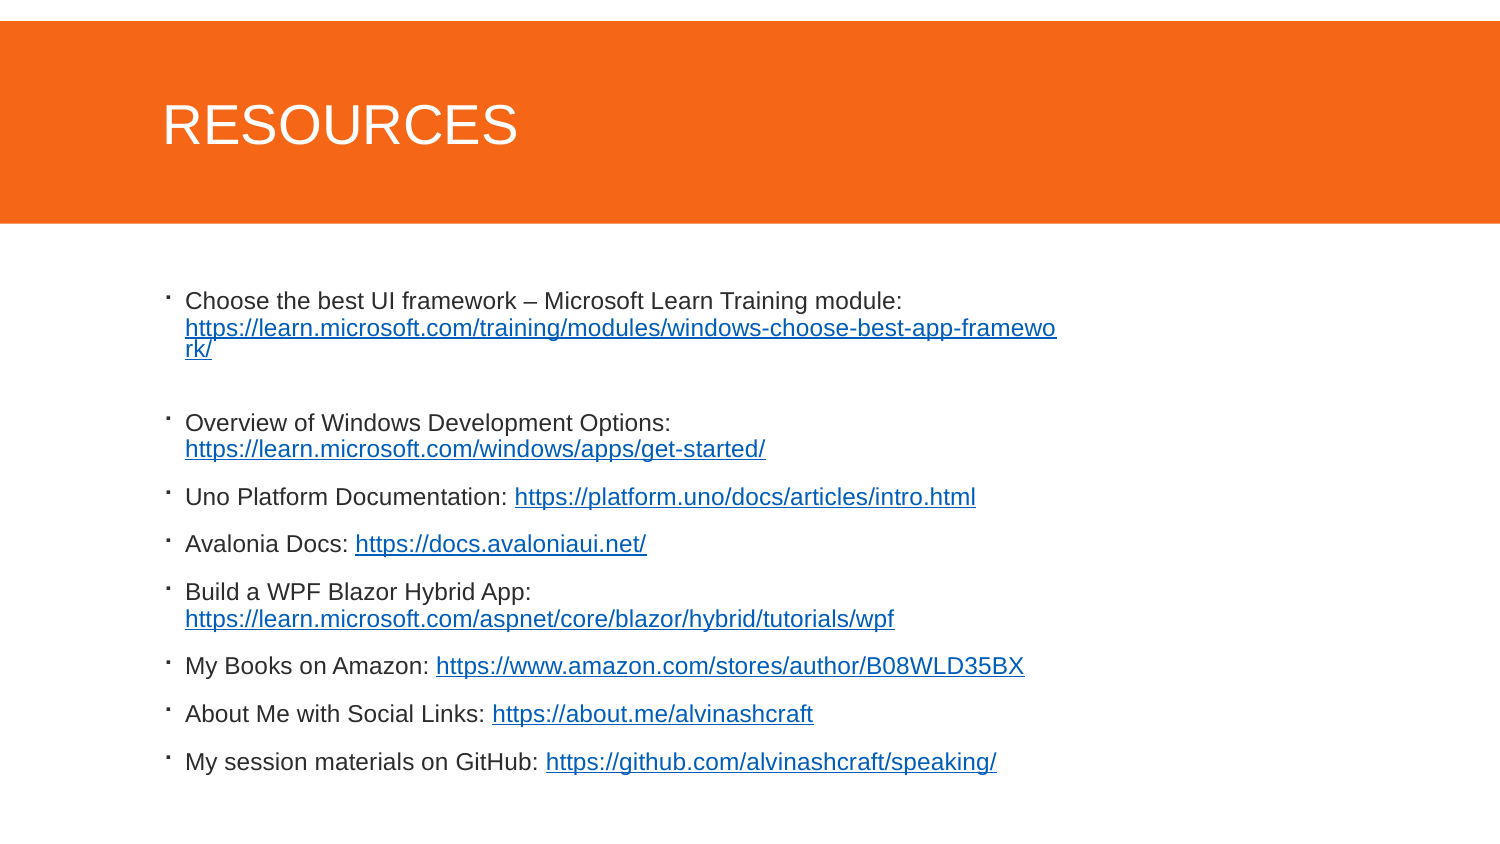

# Resources
Choose the best UI framework – Microsoft Learn Training module: https://learn.microsoft.com/training/modules/windows-choose-best-app-framework/
Overview of Windows Development Options: https://learn.microsoft.com/windows/apps/get-started/
Uno Platform Documentation: https://platform.uno/docs/articles/intro.html
Avalonia Docs: https://docs.avaloniaui.net/
Build a WPF Blazor Hybrid App: https://learn.microsoft.com/aspnet/core/blazor/hybrid/tutorials/wpf
My Books on Amazon: https://www.amazon.com/stores/author/B08WLD35BX
About Me with Social Links: https://about.me/alvinashcraft
My session materials on GitHub: https://github.com/alvinashcraft/speaking/